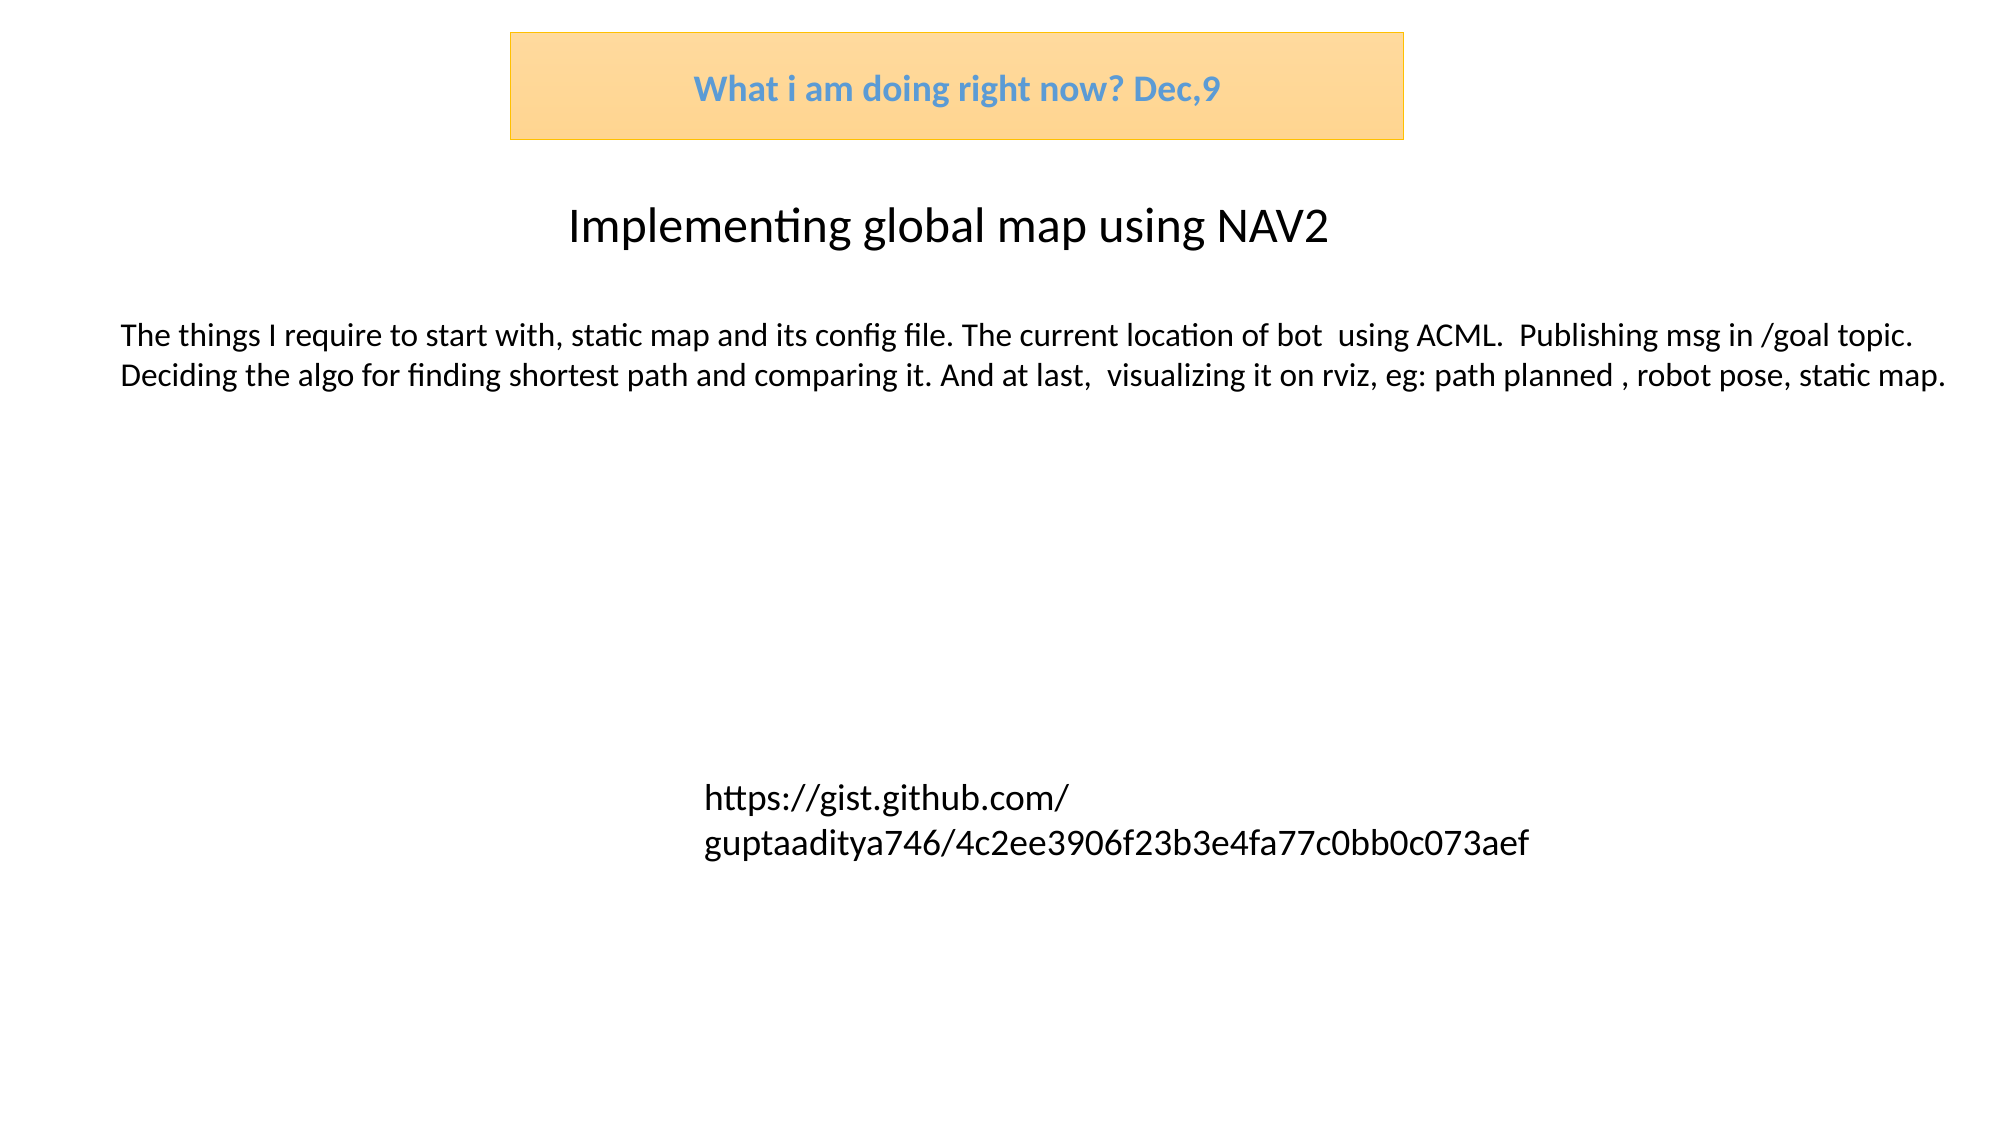

What i am doing right now? Dec,9
Implementing global map using NAV2
The things I require to start with, static map and its config file. The current location of bot  using ACML.  Publishing msg in /goal topic.
Deciding the algo for finding shortest path and comparing it. And at last,  visualizing it on rviz, eg: path planned , robot pose, static map.
https://gist.github.com/guptaaditya746/4c2ee3906f23b3e4fa77c0bb0c073aef